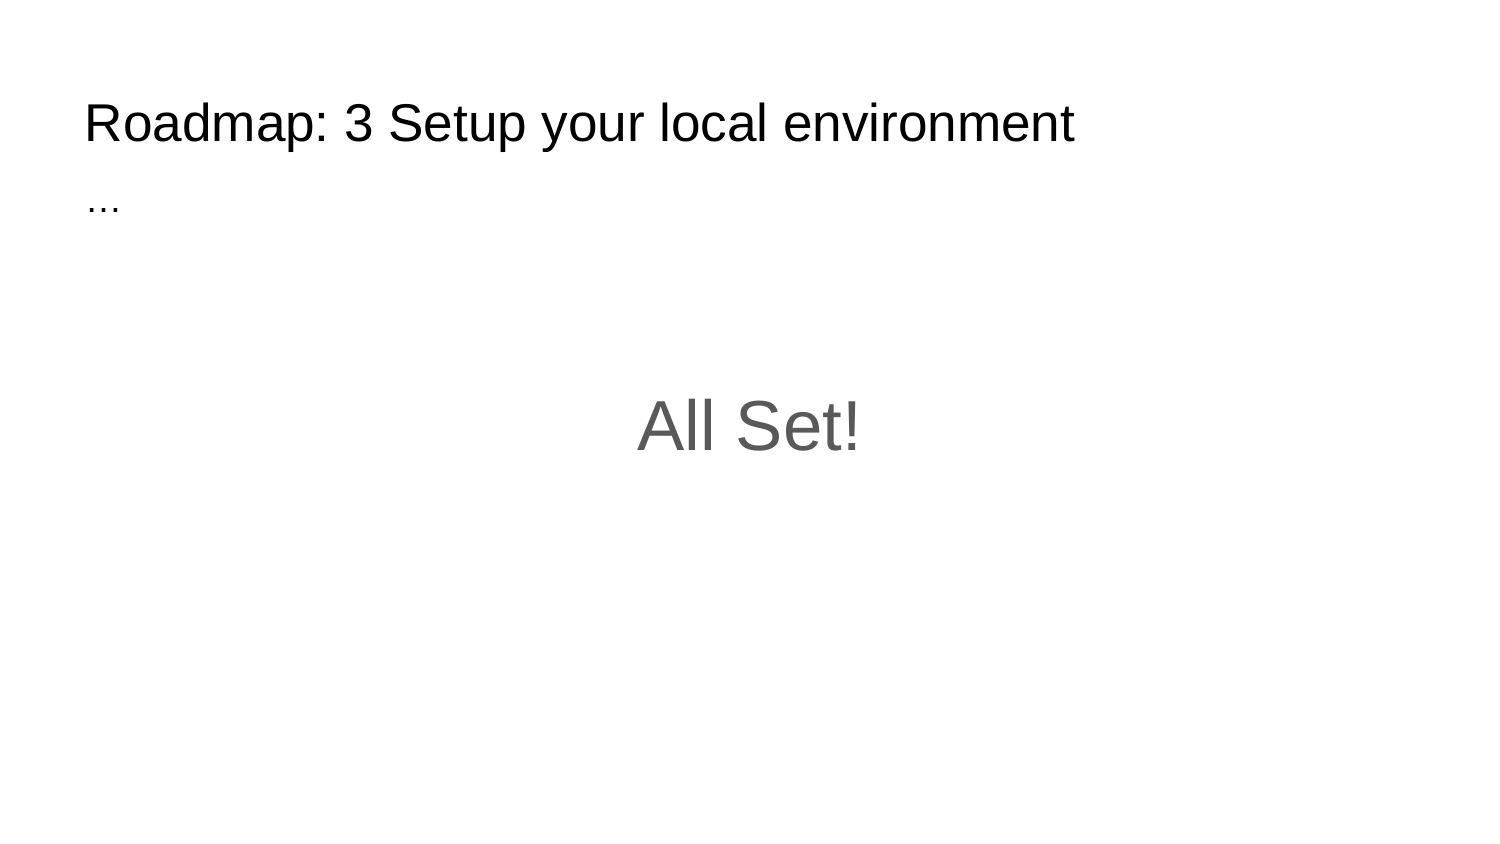

# Roadmap: 3 Setup your local environment
…

All Set!